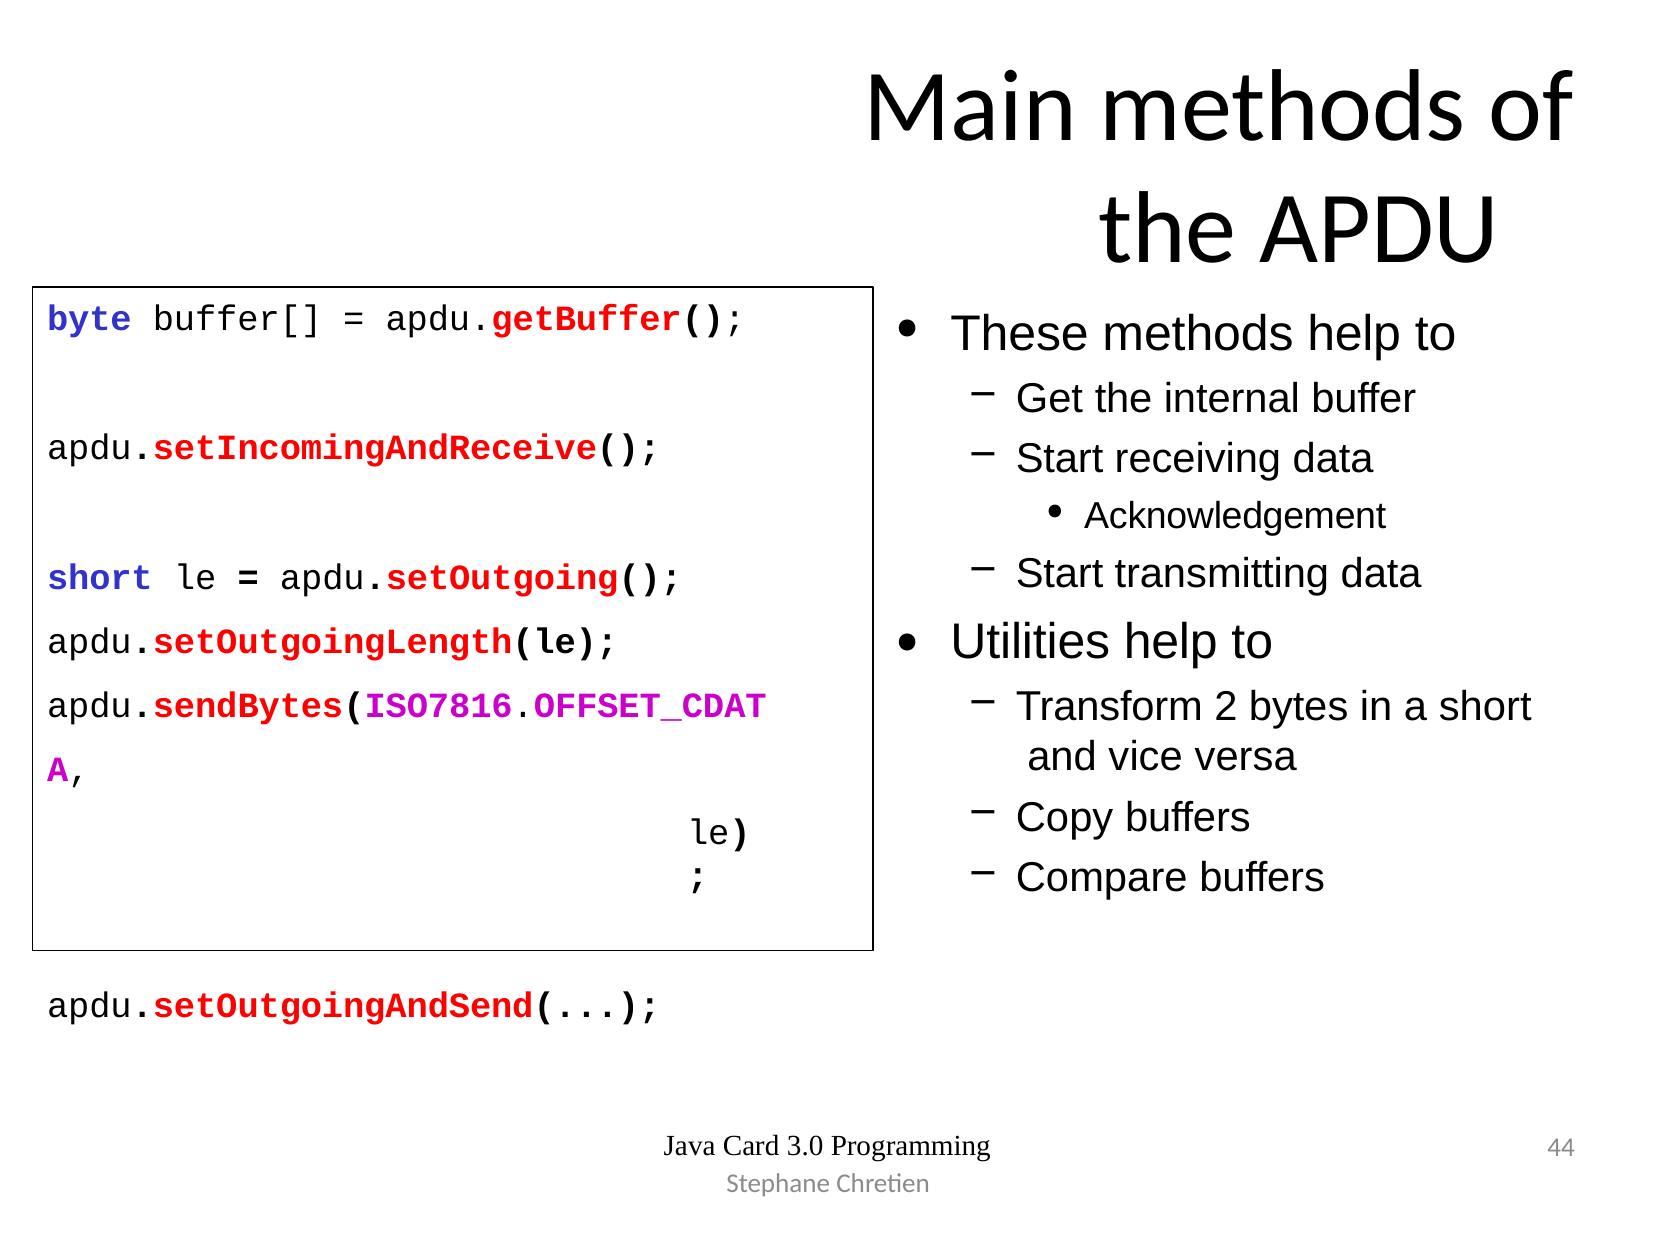

# Main methods of  the APDU

byte buffer[] = apdu.getBuffer();

apdu.setIncomingAndReceive();

short le = apdu.setOutgoing();  apdu.setOutgoingLength(le);  apdu.sendBytes(ISO7816.OFFSET_CDATA,
le);

apdu.setOutgoingAndSend(...);
These methods help to
Get the internal buffer
Start receiving data
Acknowledgement
Start transmitting data
Utilities help to
Transform 2 bytes in a short  and vice versa
Copy buffers
Compare buffers
•
Java Card 3.0 Programming
44
Stephane Chretien